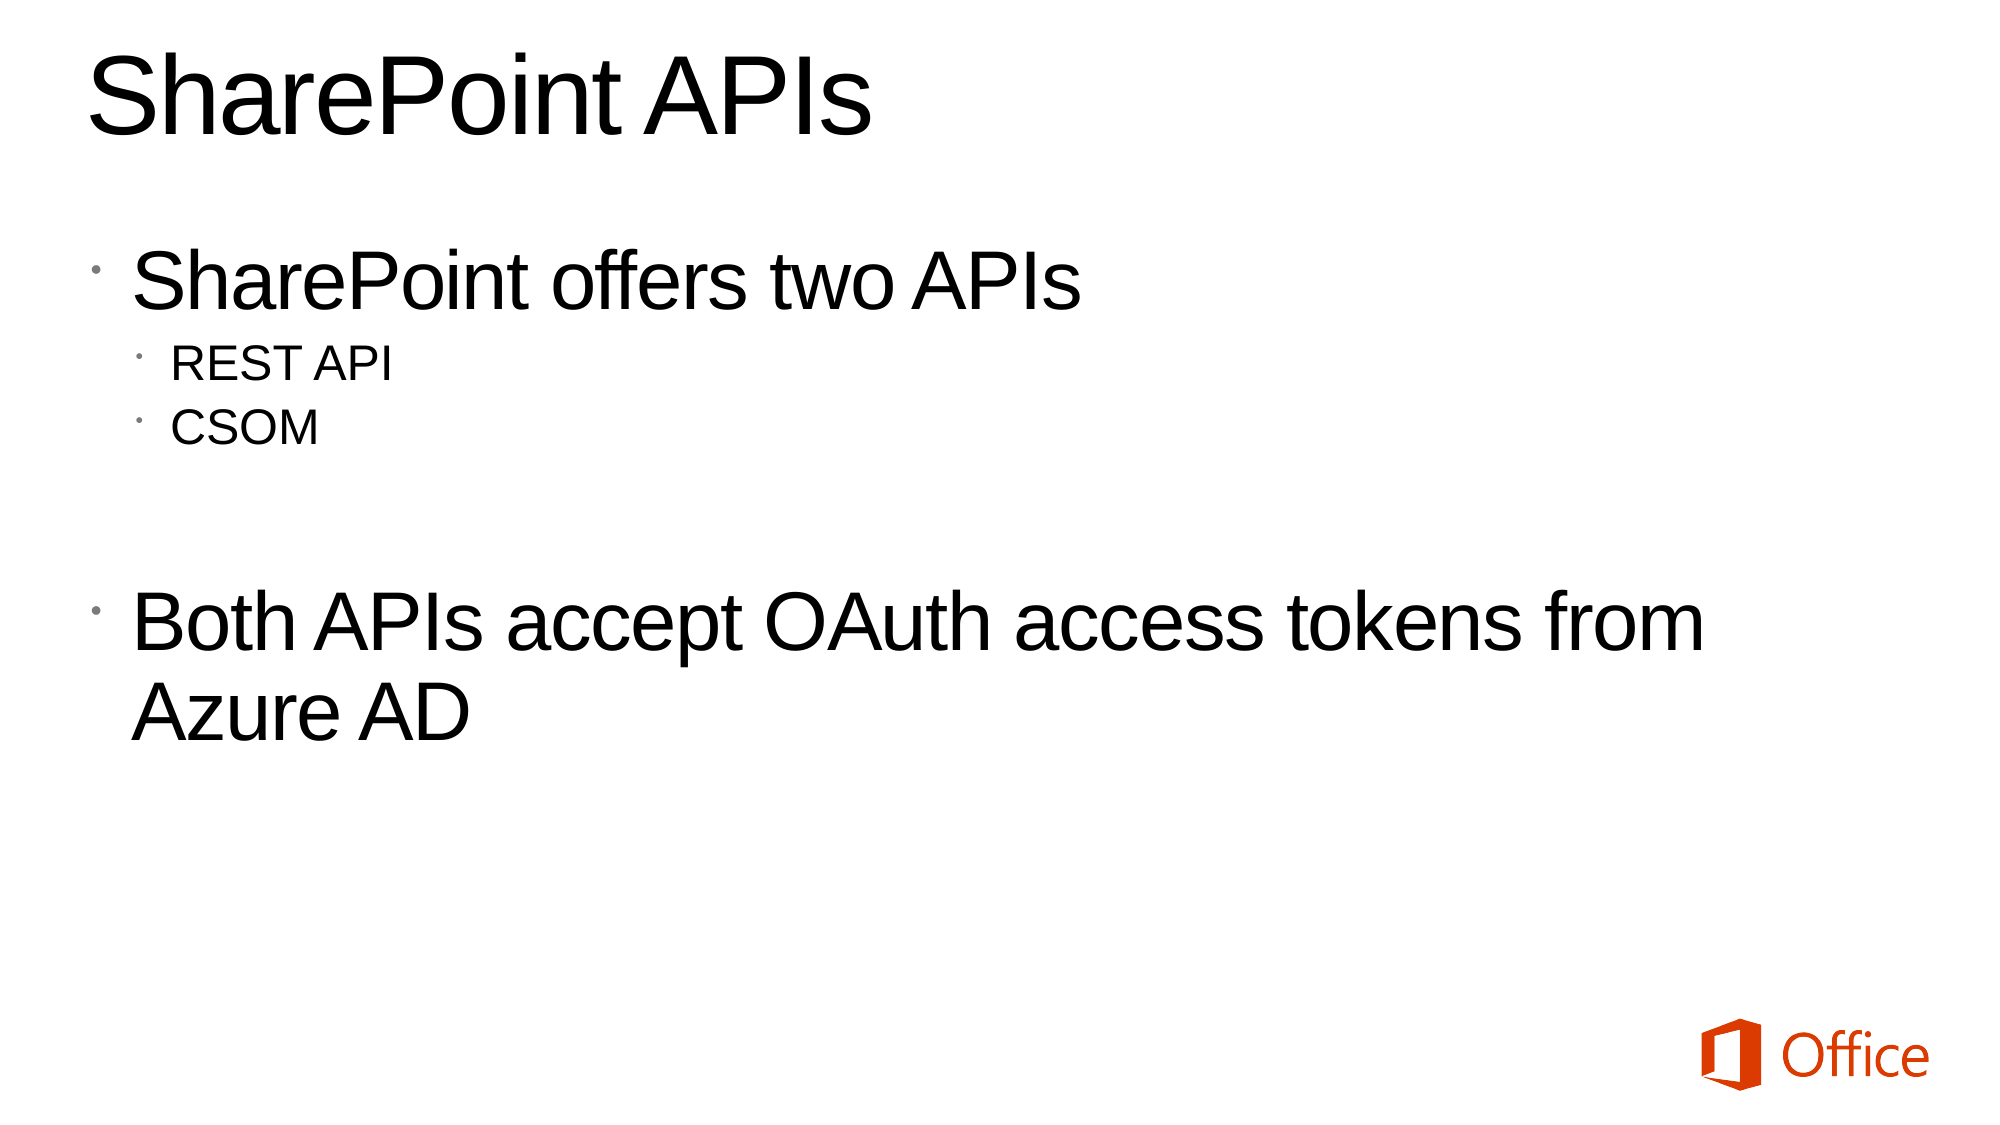

# SharePoint APIs
SharePoint offers two APIs
REST API
CSOM

Both APIs accept OAuth access tokens from Azure AD